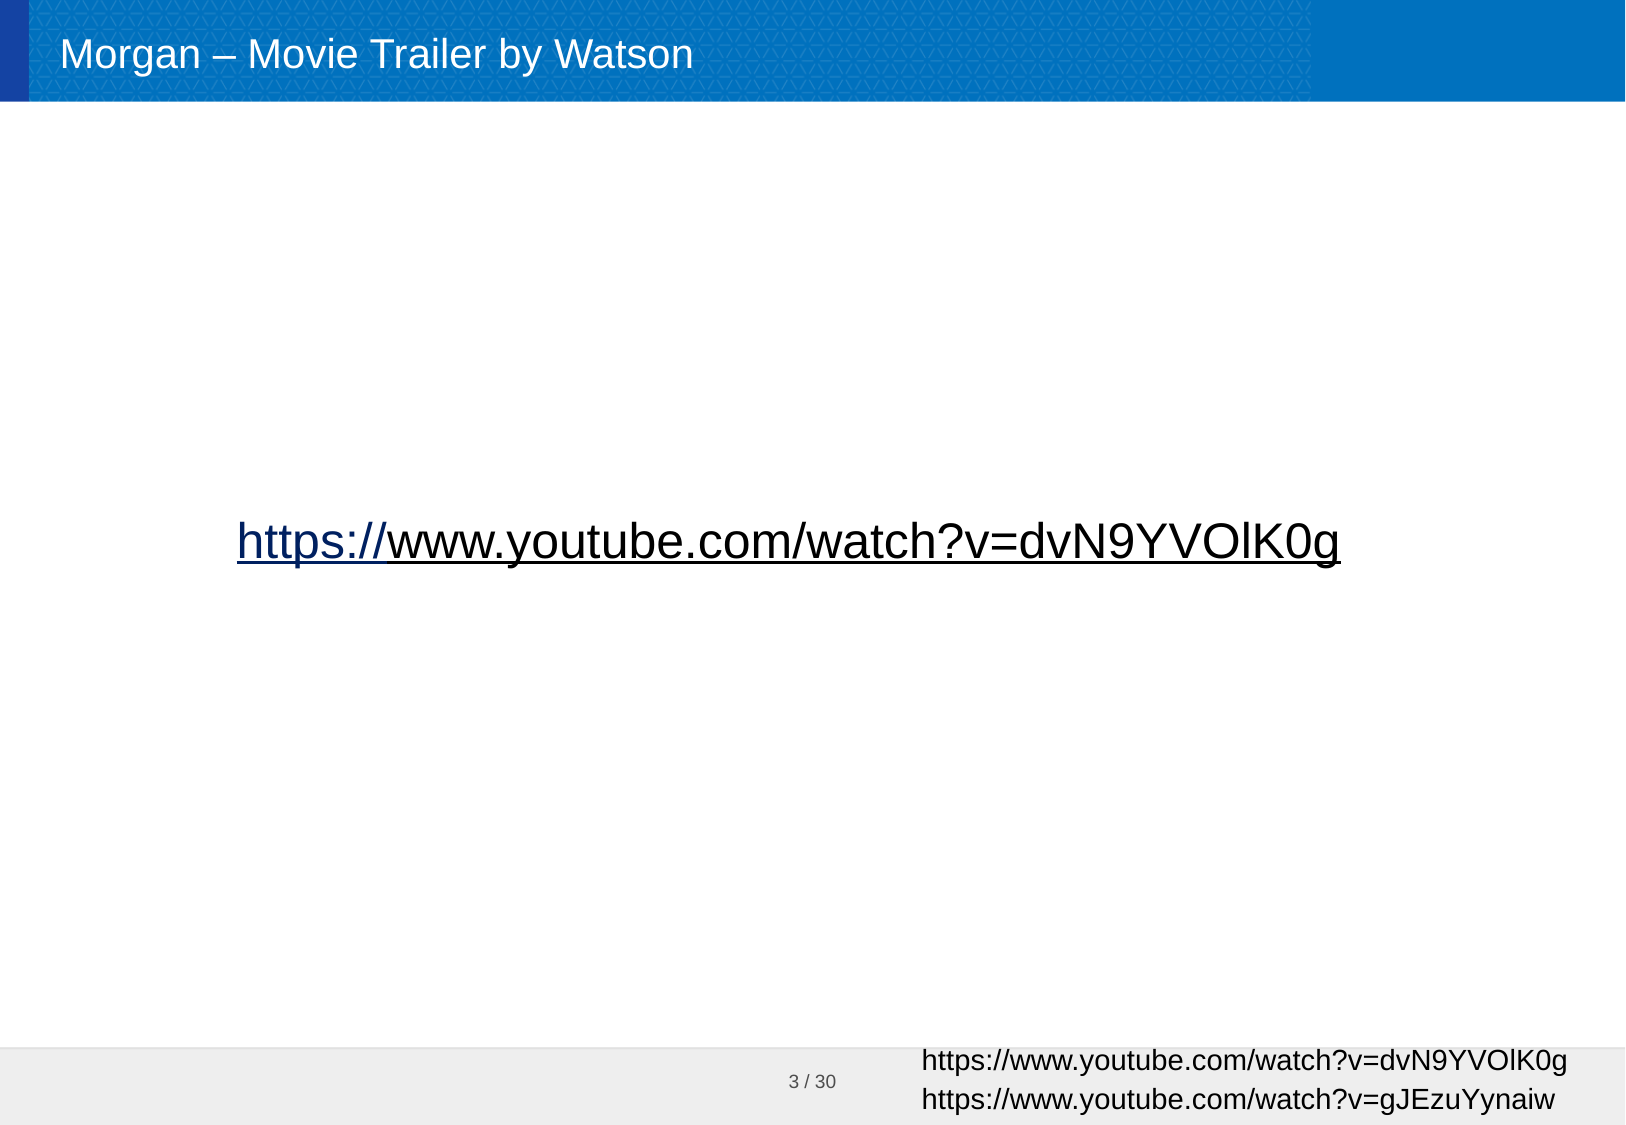

# Morgan – Movie Trailer by Watson
https://www.youtube.com/watch?v=dvN9YVOlK0g
https://www.youtube.com/watch?v=dvN9YVOlK0g
https://www.youtube.com/watch?v=gJEzuYynaiw